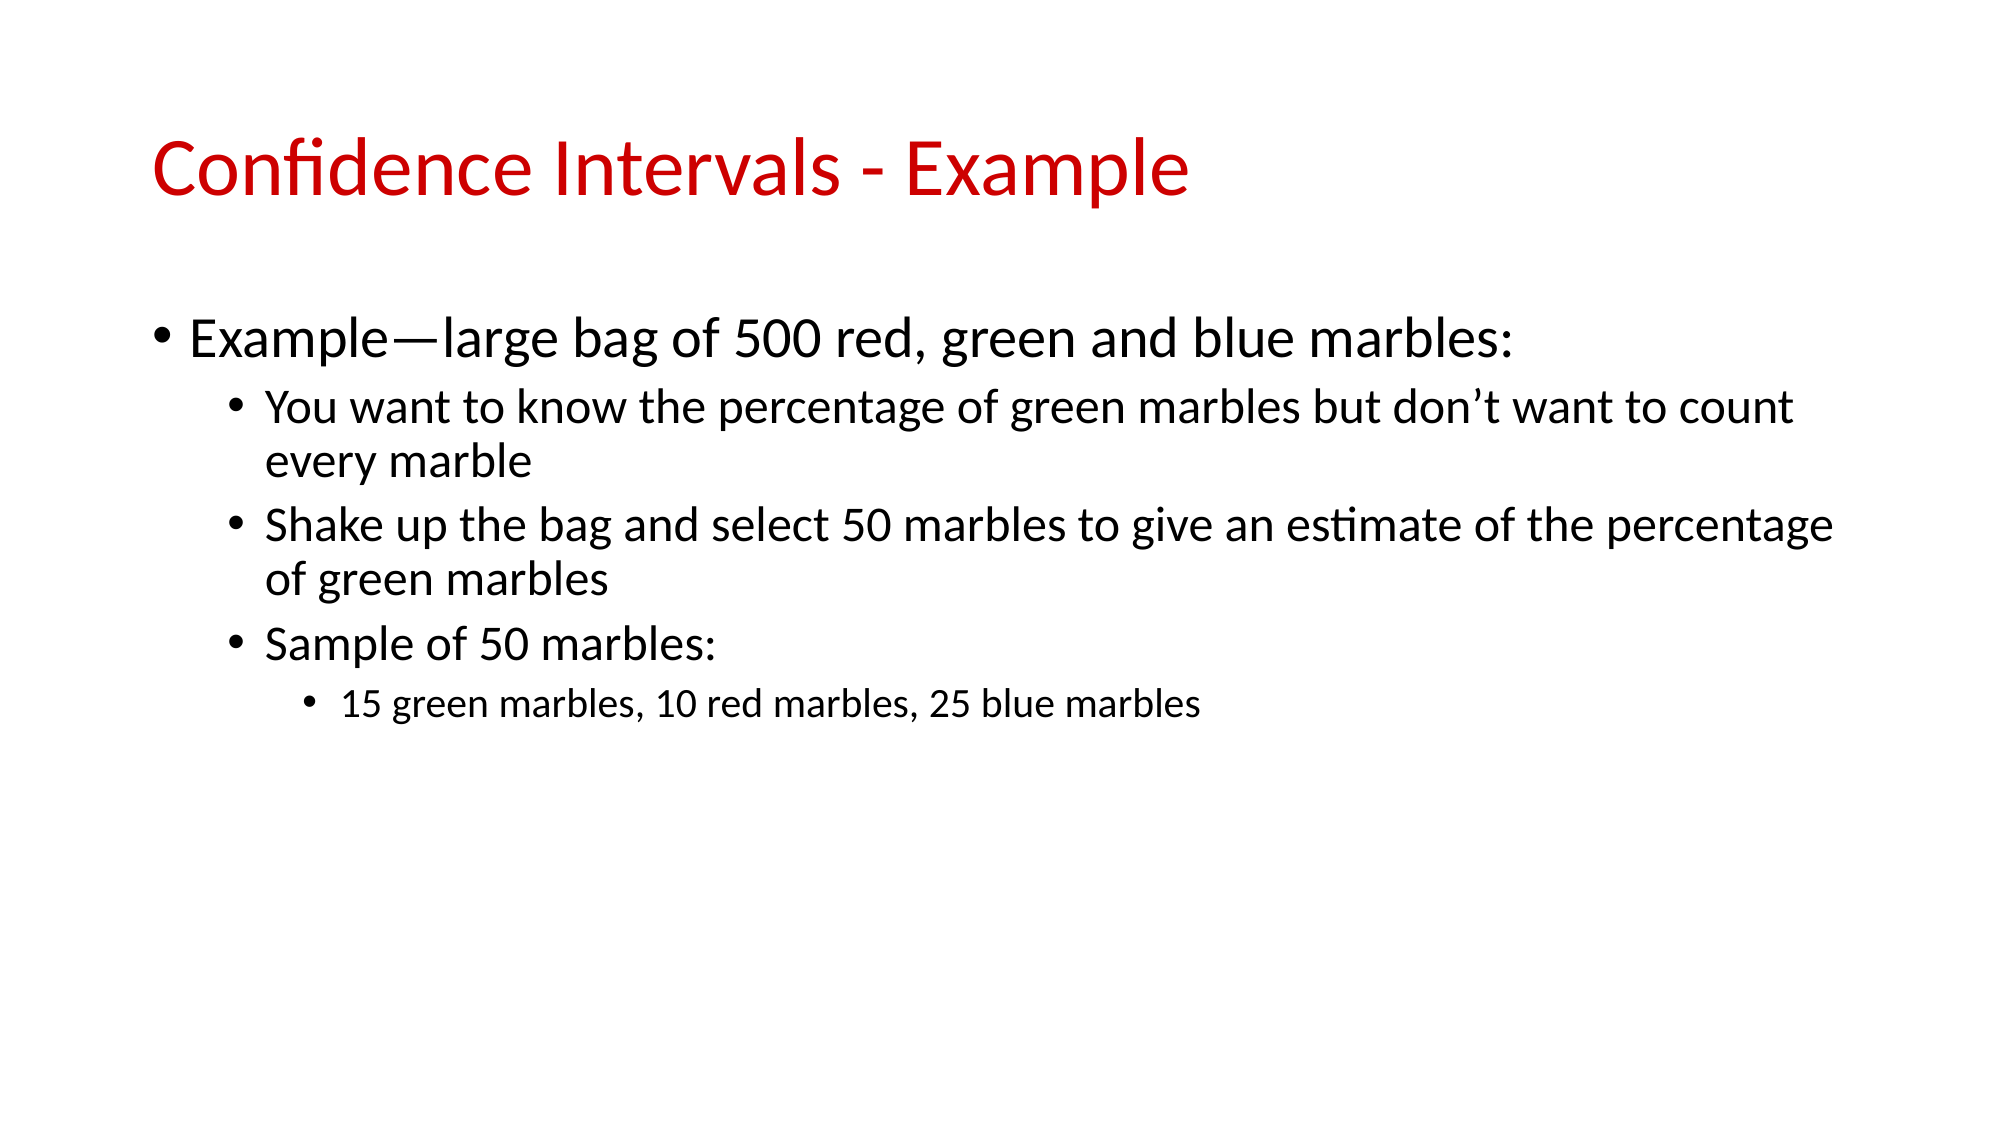

# Confidence Intervals - Example
Example—large bag of 500 red, green and blue marbles:
You want to know the percentage of green marbles but don’t want to count every marble
Shake up the bag and select 50 marbles to give an estimate of the percentage of green marbles
Sample of 50 marbles:
15 green marbles, 10 red marbles, 25 blue marbles